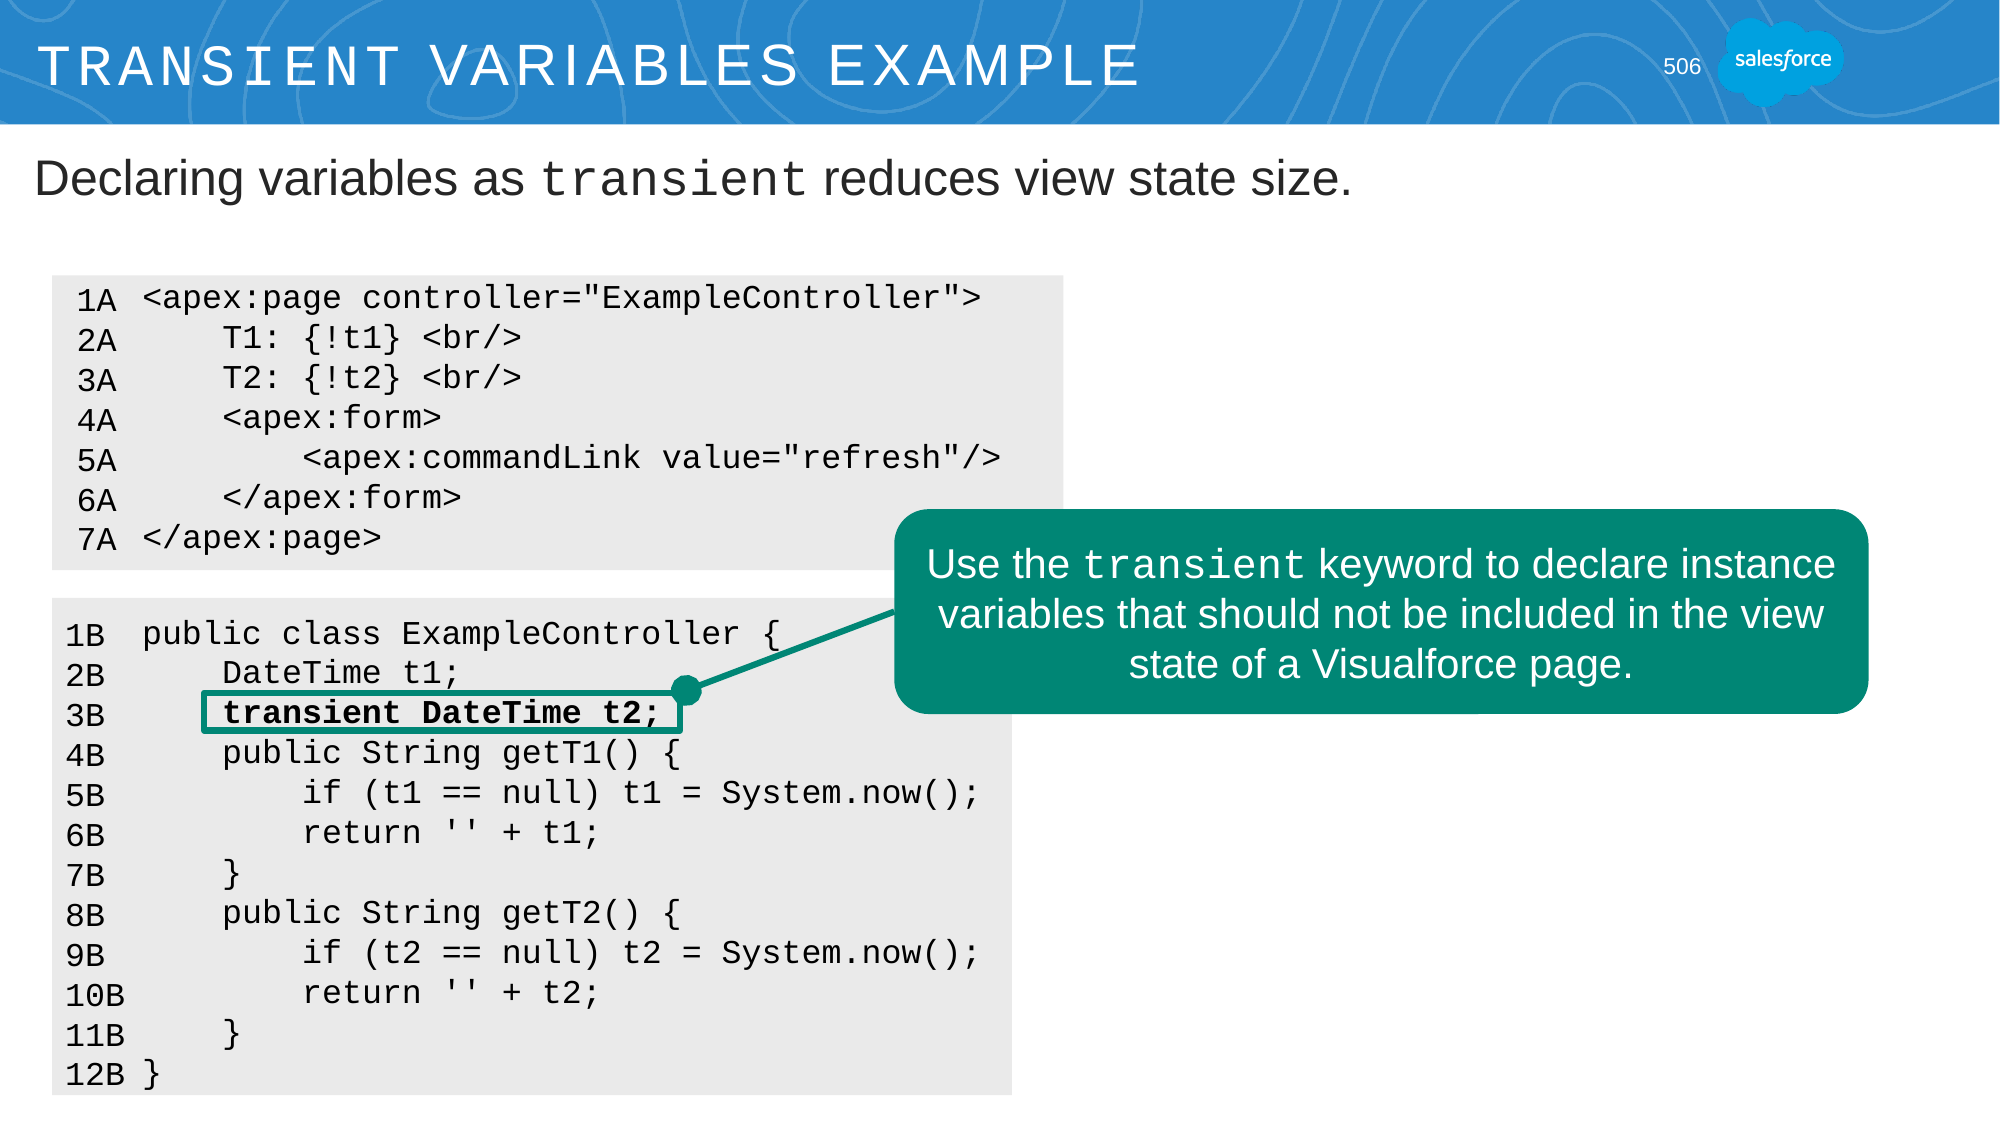

# Transient Variables Example
506
Declaring variables as transient reduces view state size.
<apex:page controller="ExampleController">
    T1: {!t1} <br/>
    T2: {!t2} <br/>
    <apex:form>
        <apex:commandLink value="refresh"/>
    </apex:form>
</apex:page>

1A
2A
3A
4A
5A
6A
7A
Use the transient keyword to declare instance variables that should not be included in the view state of a Visualforce page.

public class ExampleController {
    DateTime t1;
    transient DateTime t2;
    public String getT1() {
        if (t1 == null) t1 = System.now();
        return '' + t1;
    }
    public String getT2() {
        if (t2 == null) t2 = System.now();
        return '' + t2;
    }
}

1B
2B
3B
4B
5B
6B
7B
8B
9B
10B
11B
12B